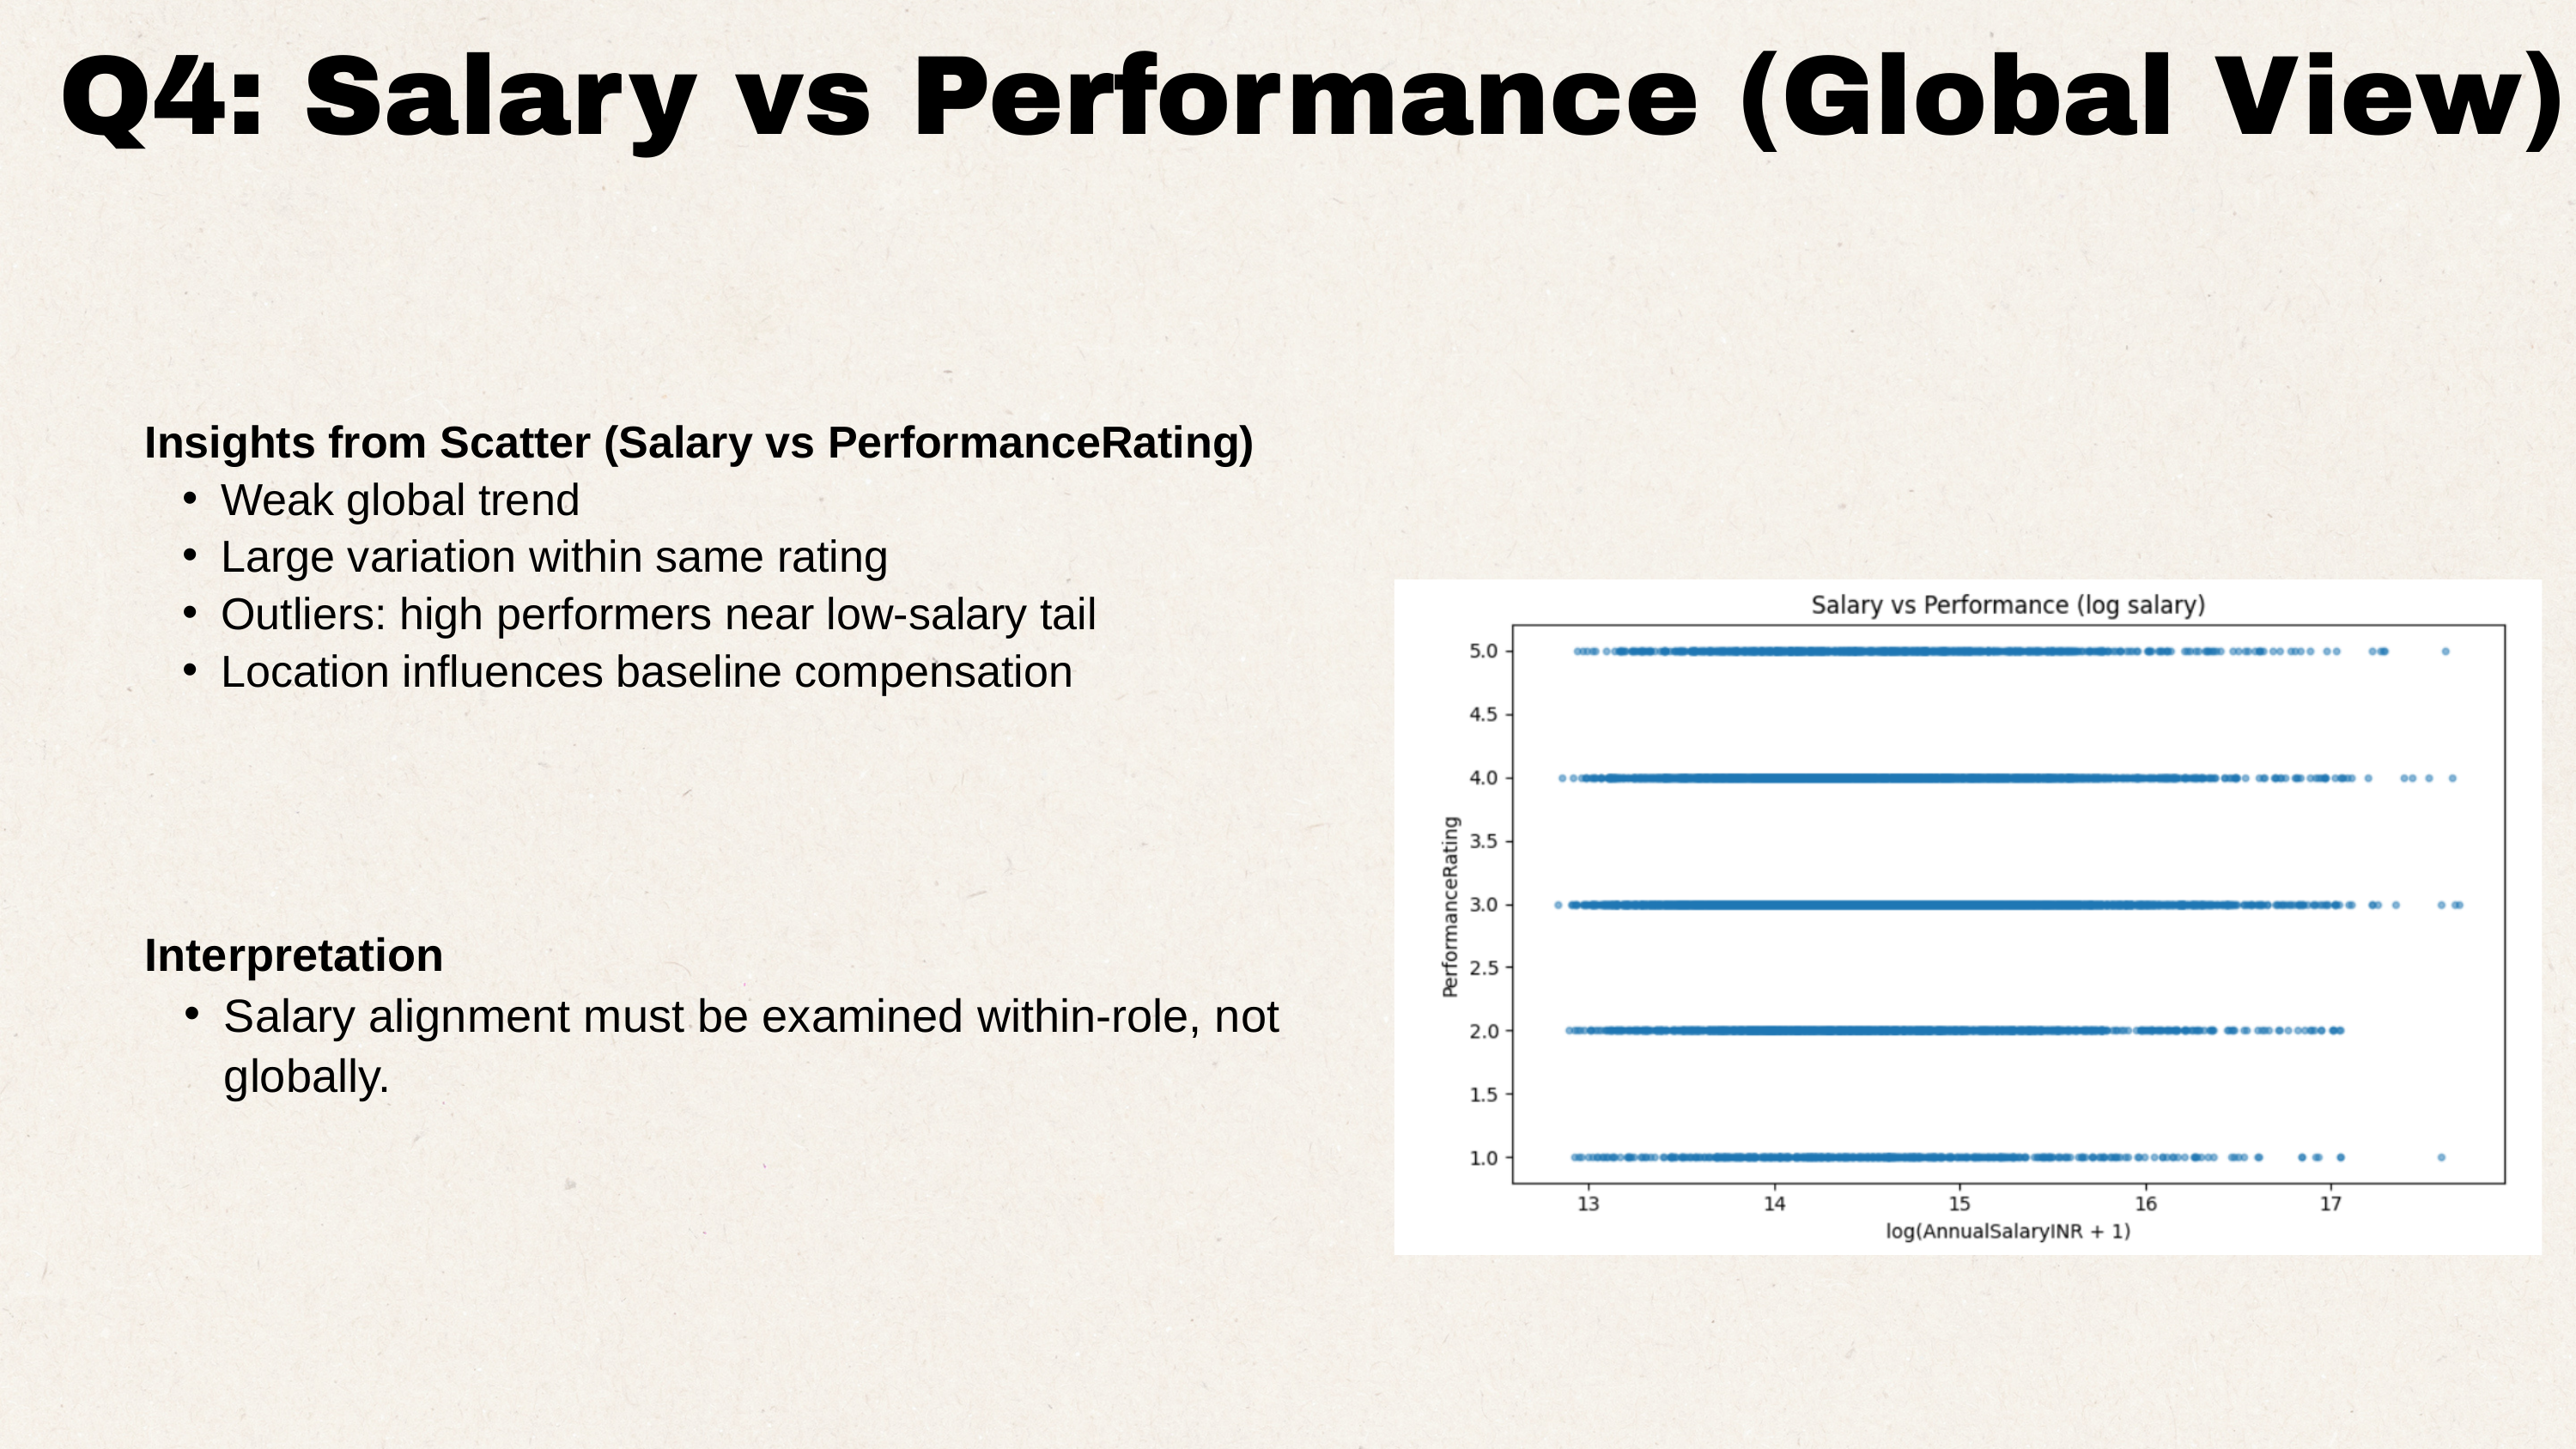

Q4: Salary vs Performance (Global View)

Insights from Scatter (Salary vs PerformanceRating)
Weak global trend
Large variation within same rating
Outliers: high performers near low-salary tail
Location influences baseline compensation

Interpretation
Salary alignment must be examined within-role, not globally.